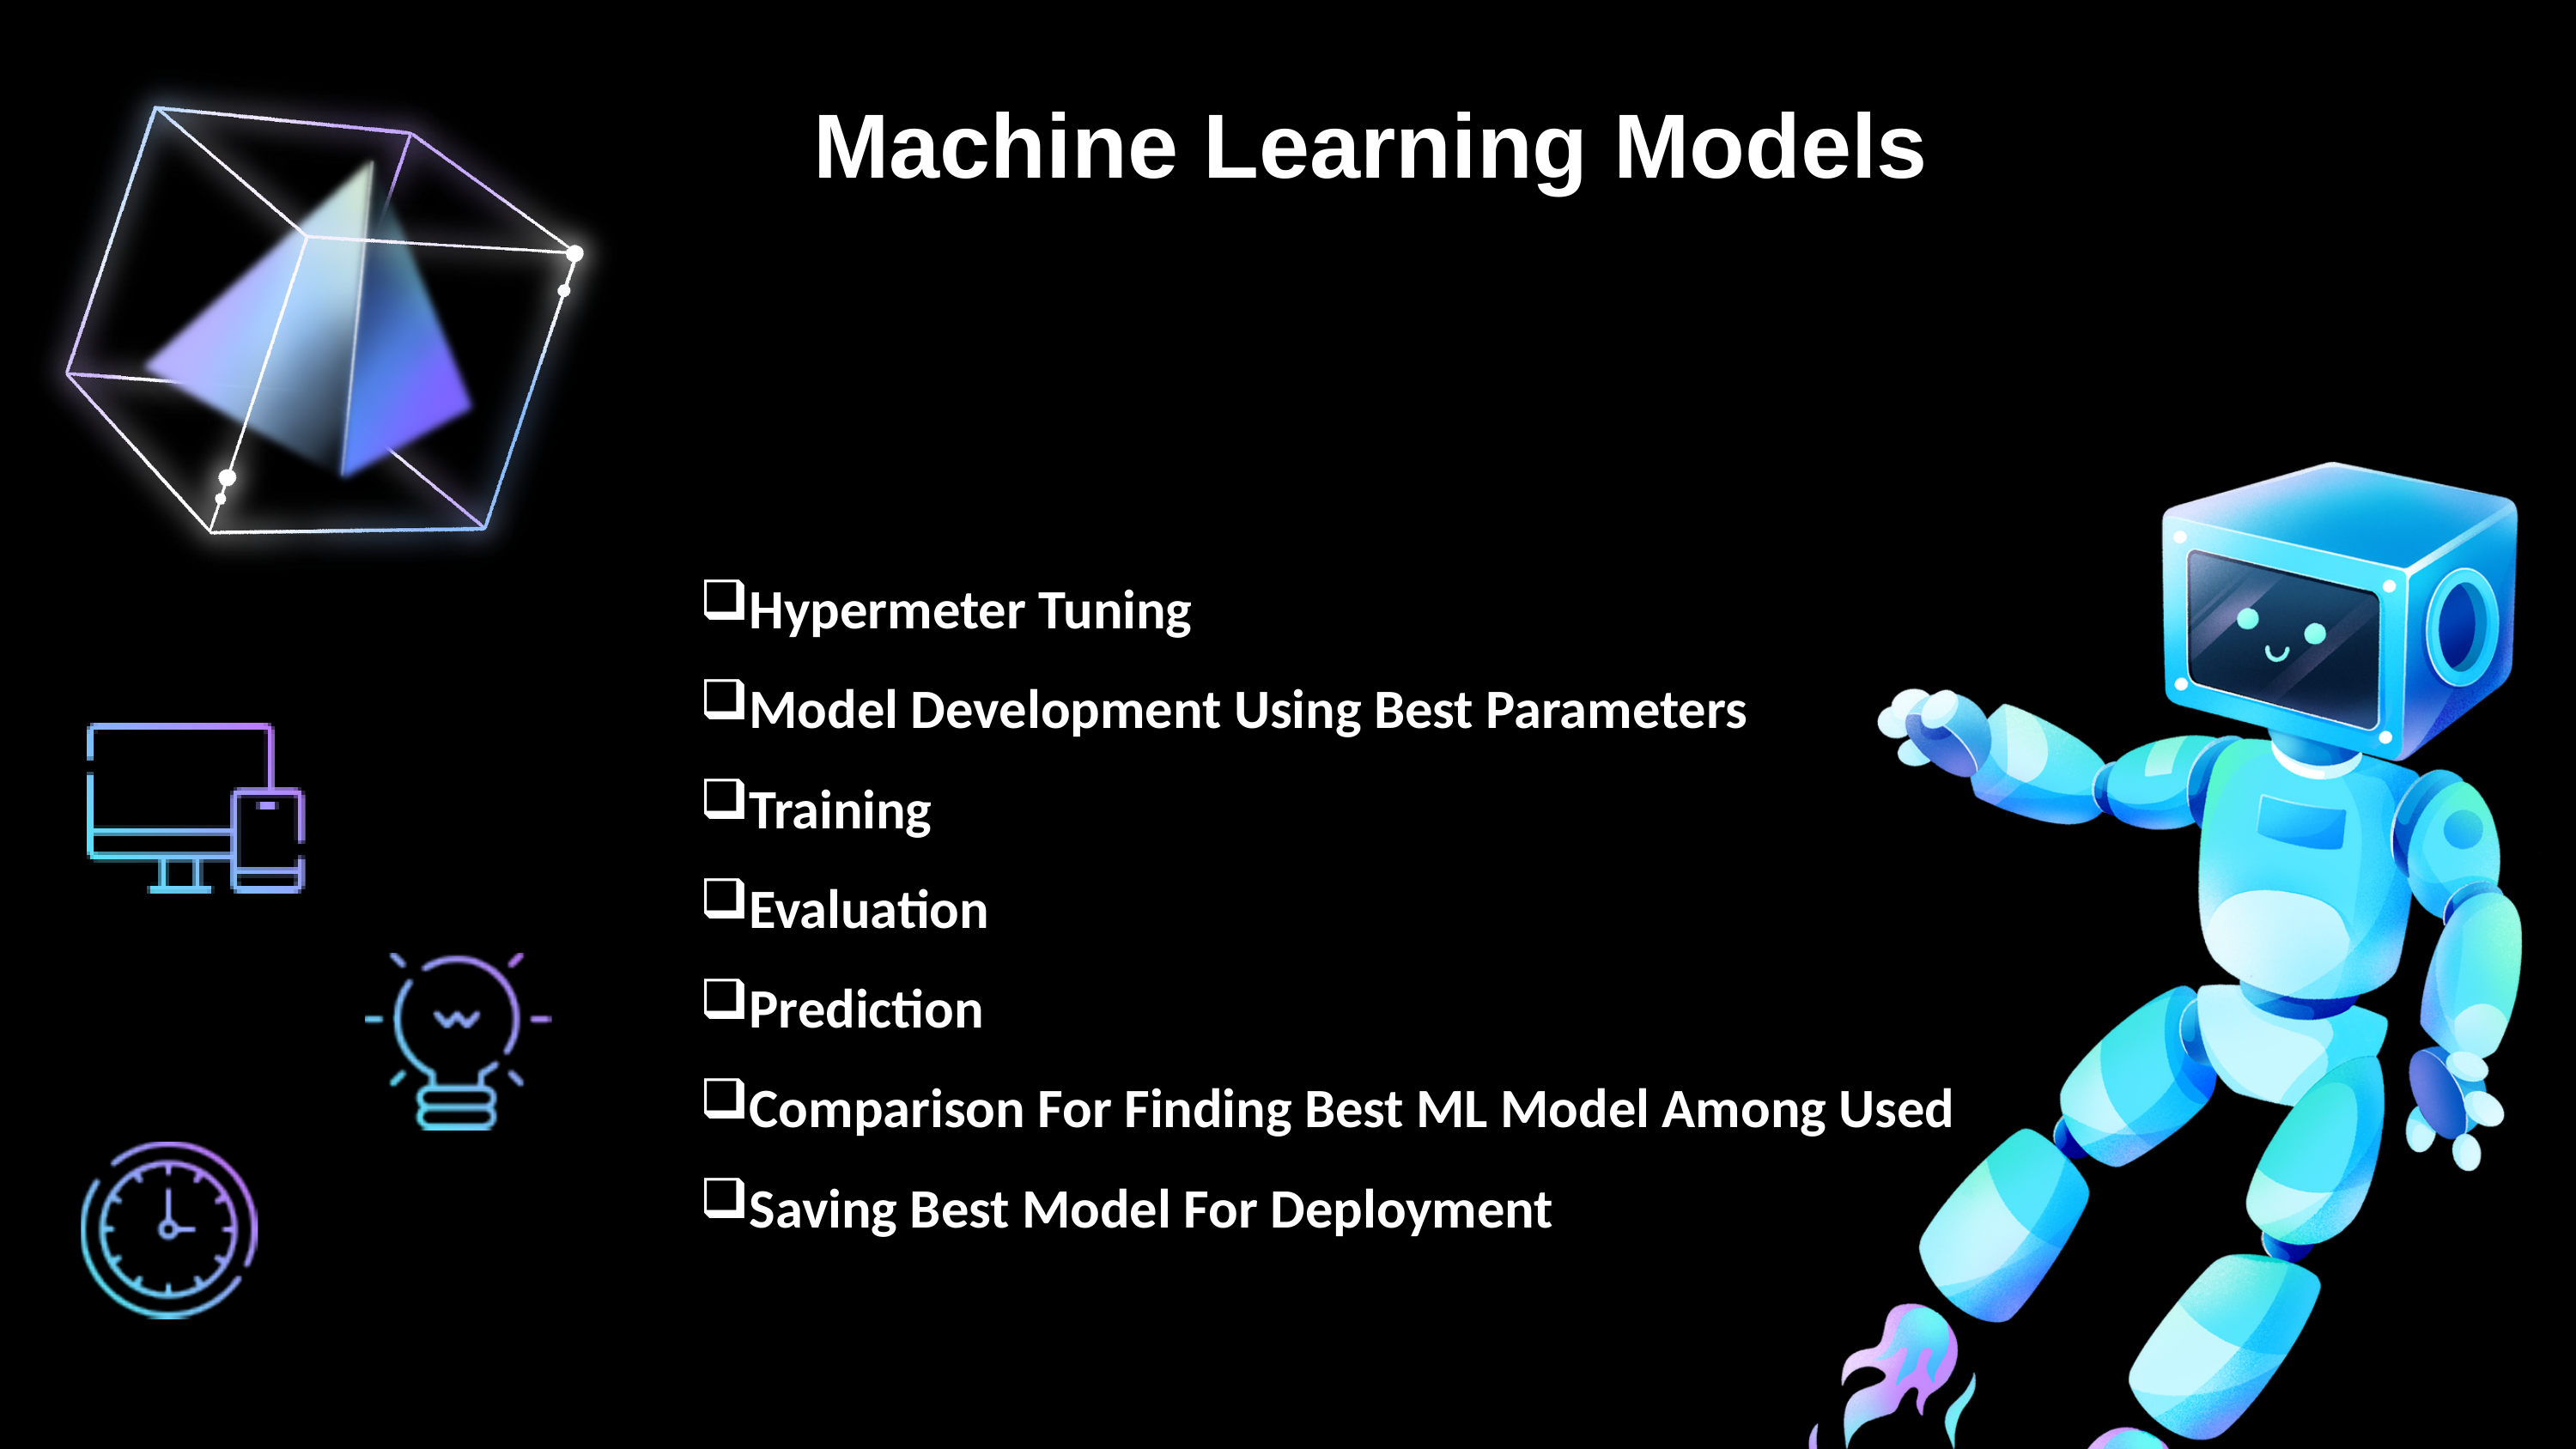

Machine Learning Models

Hypermeter Tuning
Model Development Using Best Parameters
Training
Evaluation
Prediction
Comparison For Finding Best ML Model Among Used
Saving Best Model For Deployment